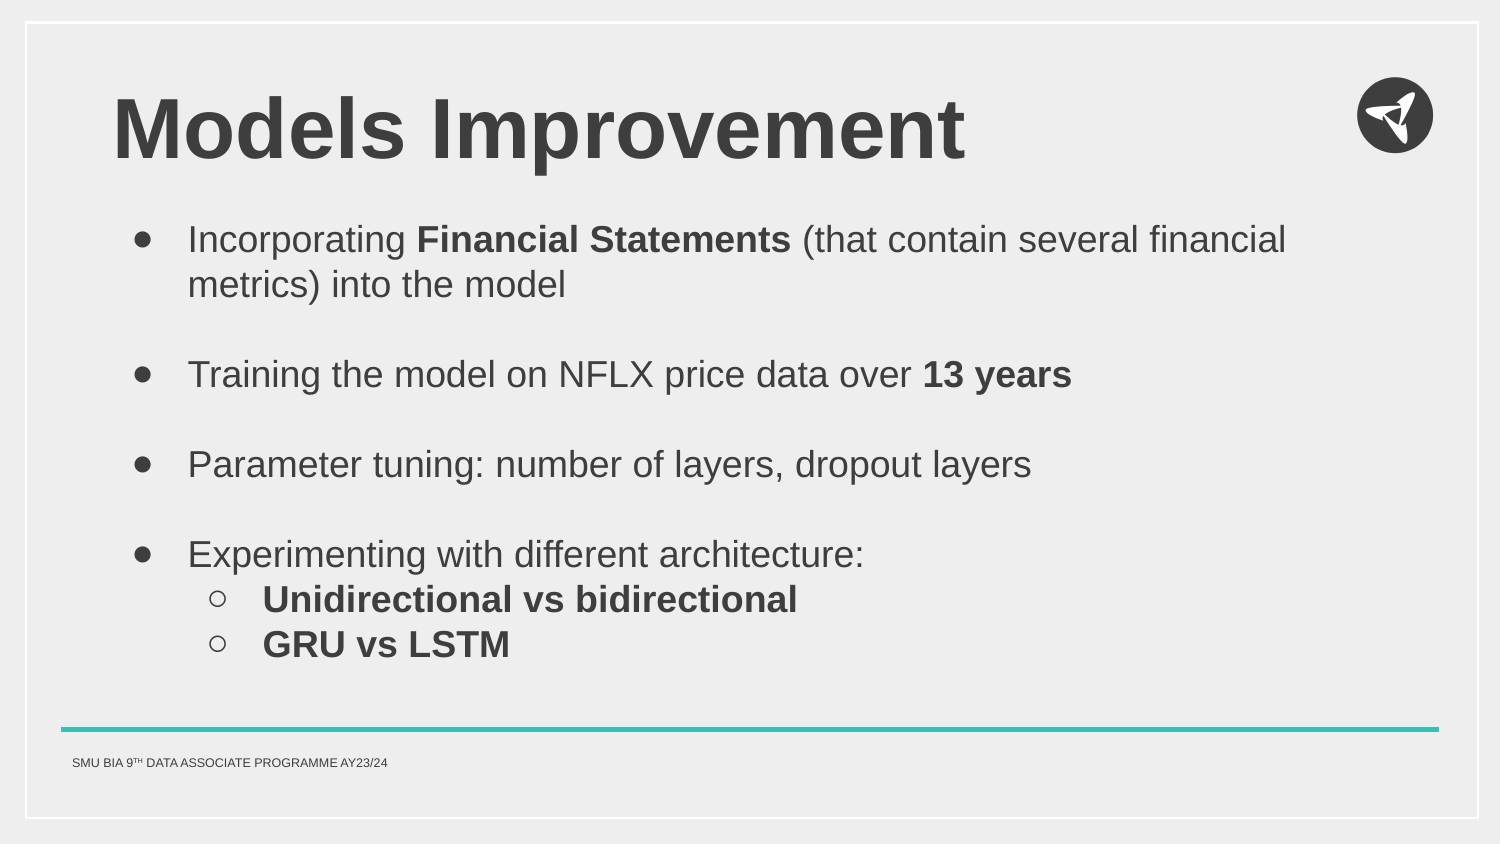

# Models Improvement
Incorporating Financial Statements (that contain several financial metrics) into the model
Training the model on NFLX price data over 13 years
Parameter tuning: number of layers, dropout layers
Experimenting with different architecture:
Unidirectional vs bidirectional
GRU vs LSTM